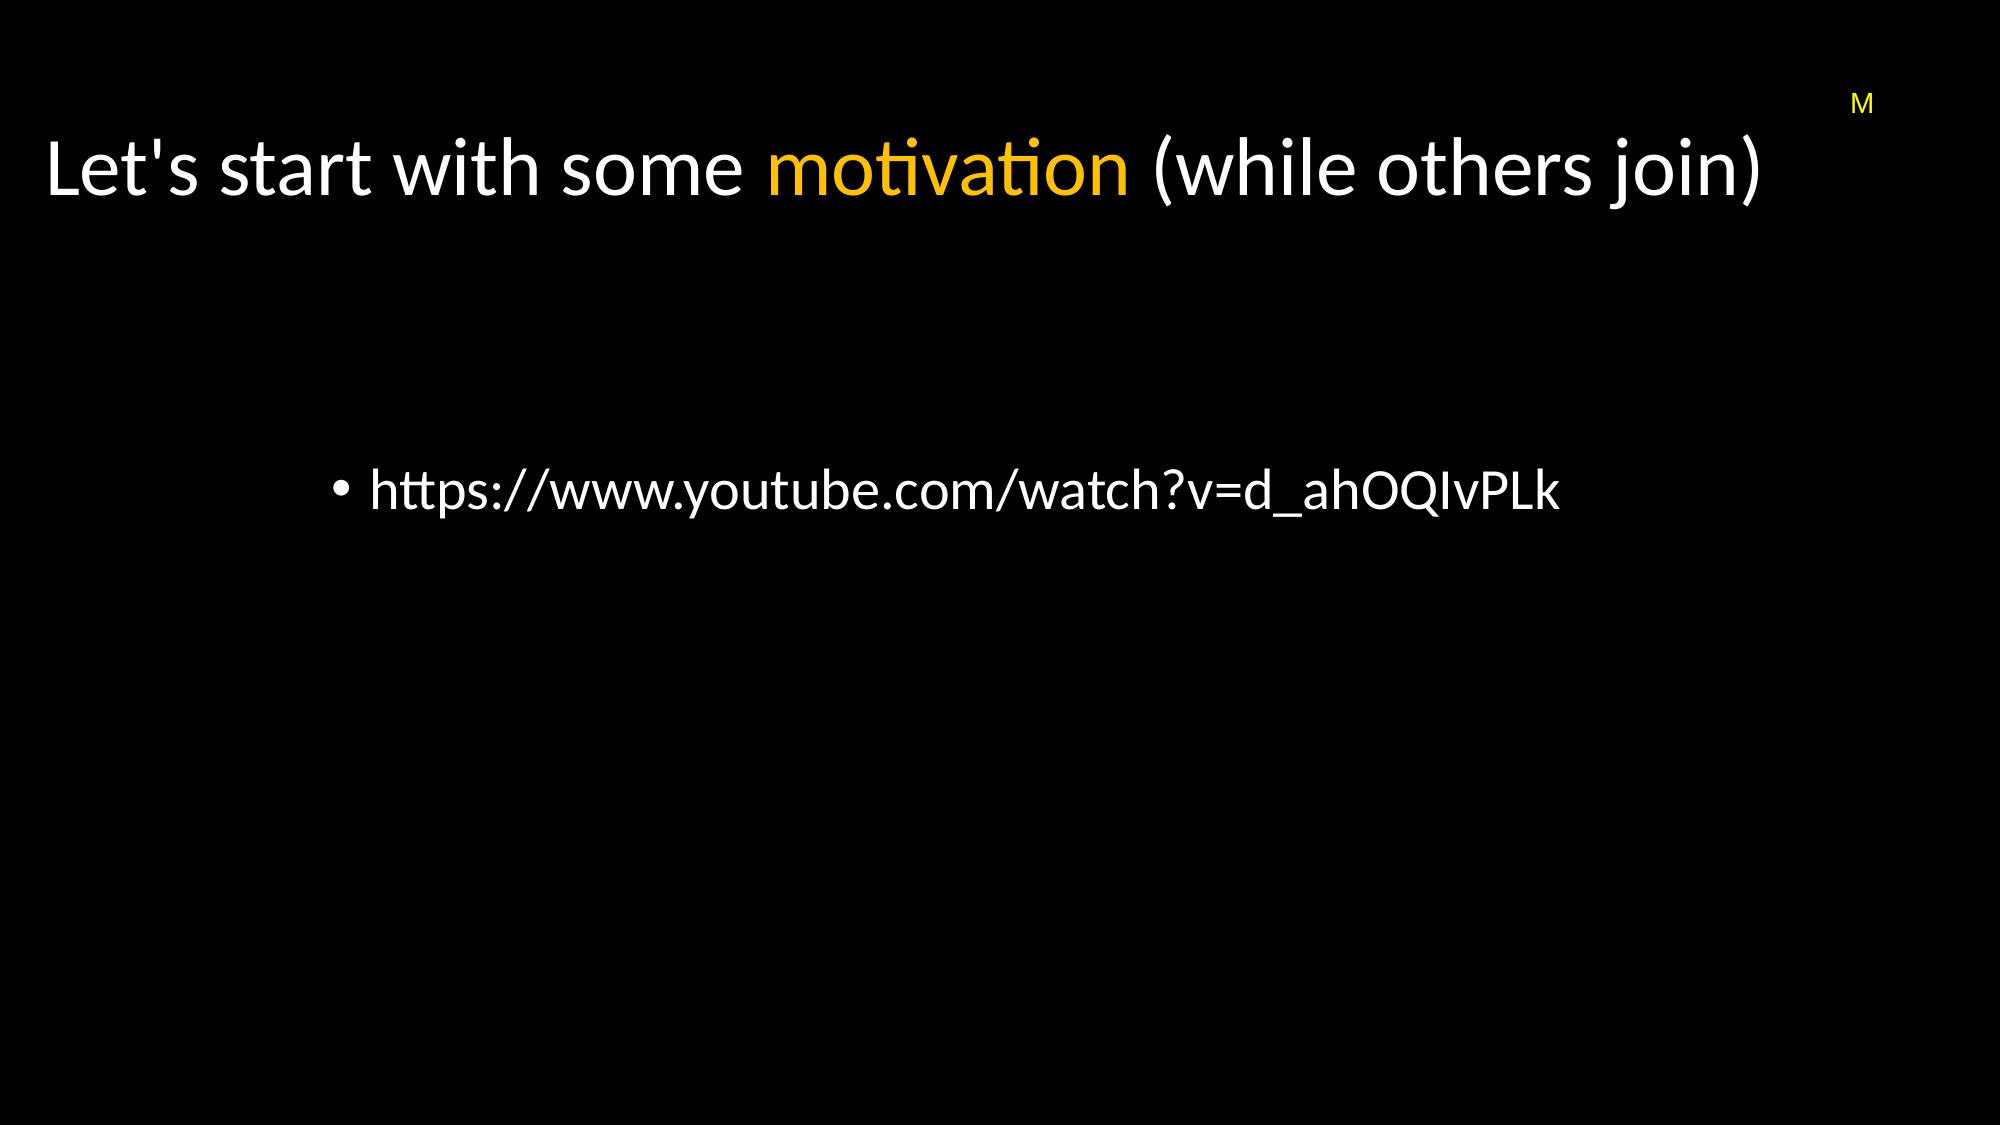

# Let's start with some motivation (while others join)
M
https://www.youtube.com/watch?v=d_ahOQIvPLk